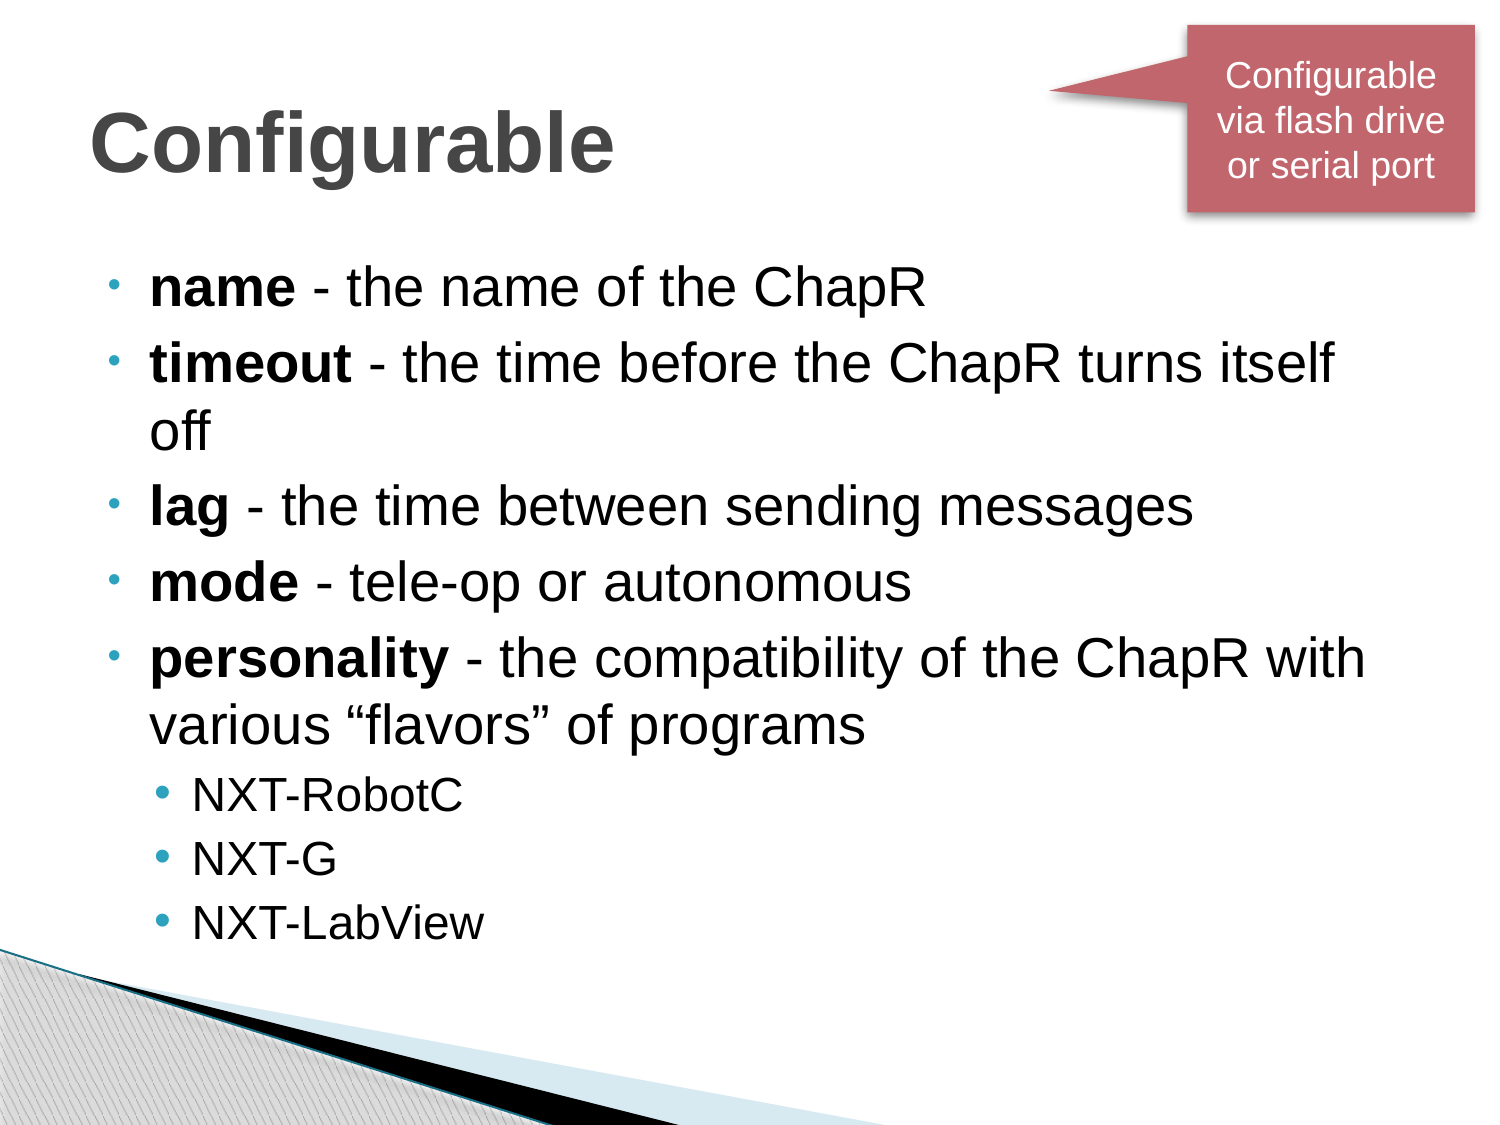

Configurable via flash drive or serial port
# Configurable
name - the name of the ChapR
timeout - the time before the ChapR turns itself off
lag - the time between sending messages
mode - tele-op or autonomous
personality - the compatibility of the ChapR with various “flavors” of programs
NXT-RobotC
NXT-G
NXT-LabView